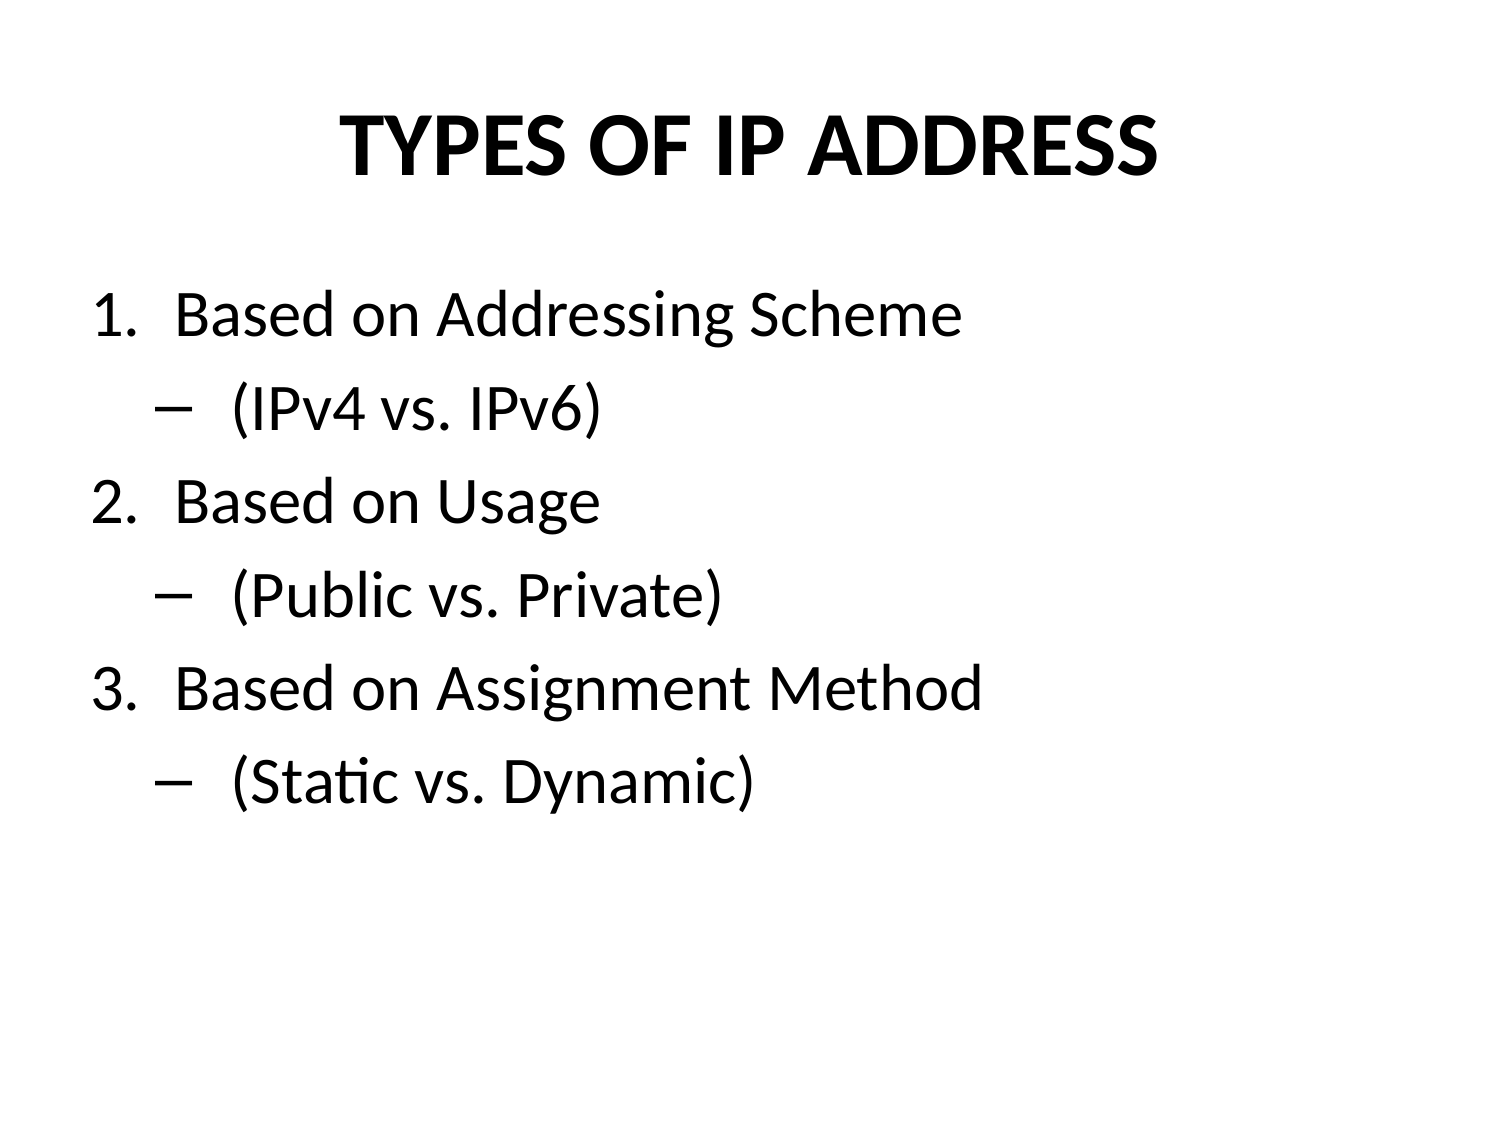

# Types of IP Address
Based on Addressing Scheme
(IPv4 vs. IPv6)
Based on Usage
(Public vs. Private)
Based on Assignment Method
(Static vs. Dynamic)